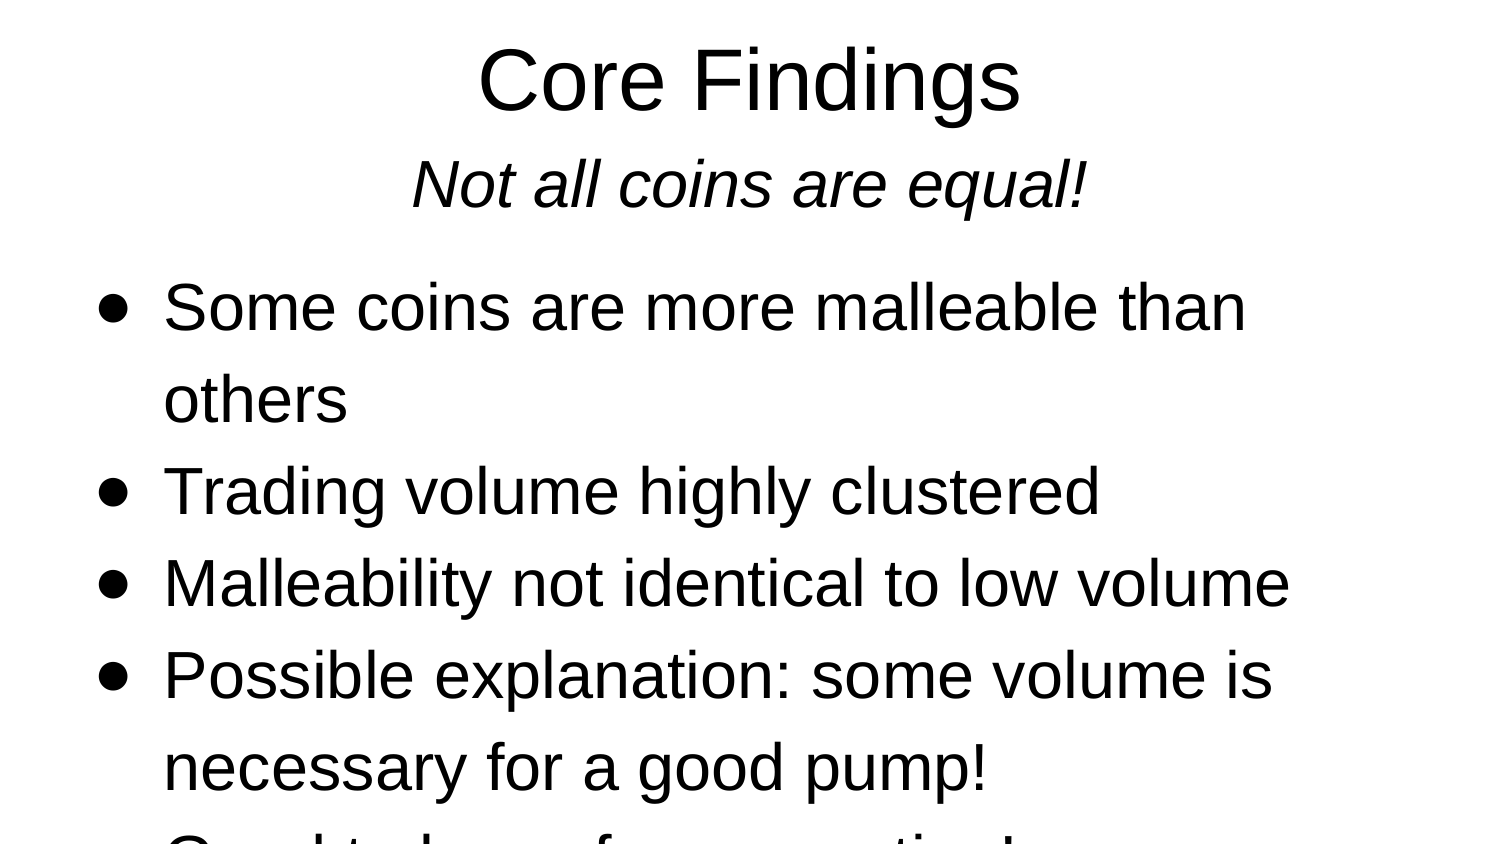

# Core Findings
Not all coins are equal!
Some coins are more malleable than others
Trading volume highly clustered
Malleability not identical to low volume
Possible explanation: some volume is necessary for a good pump!
Good to know for prevention!